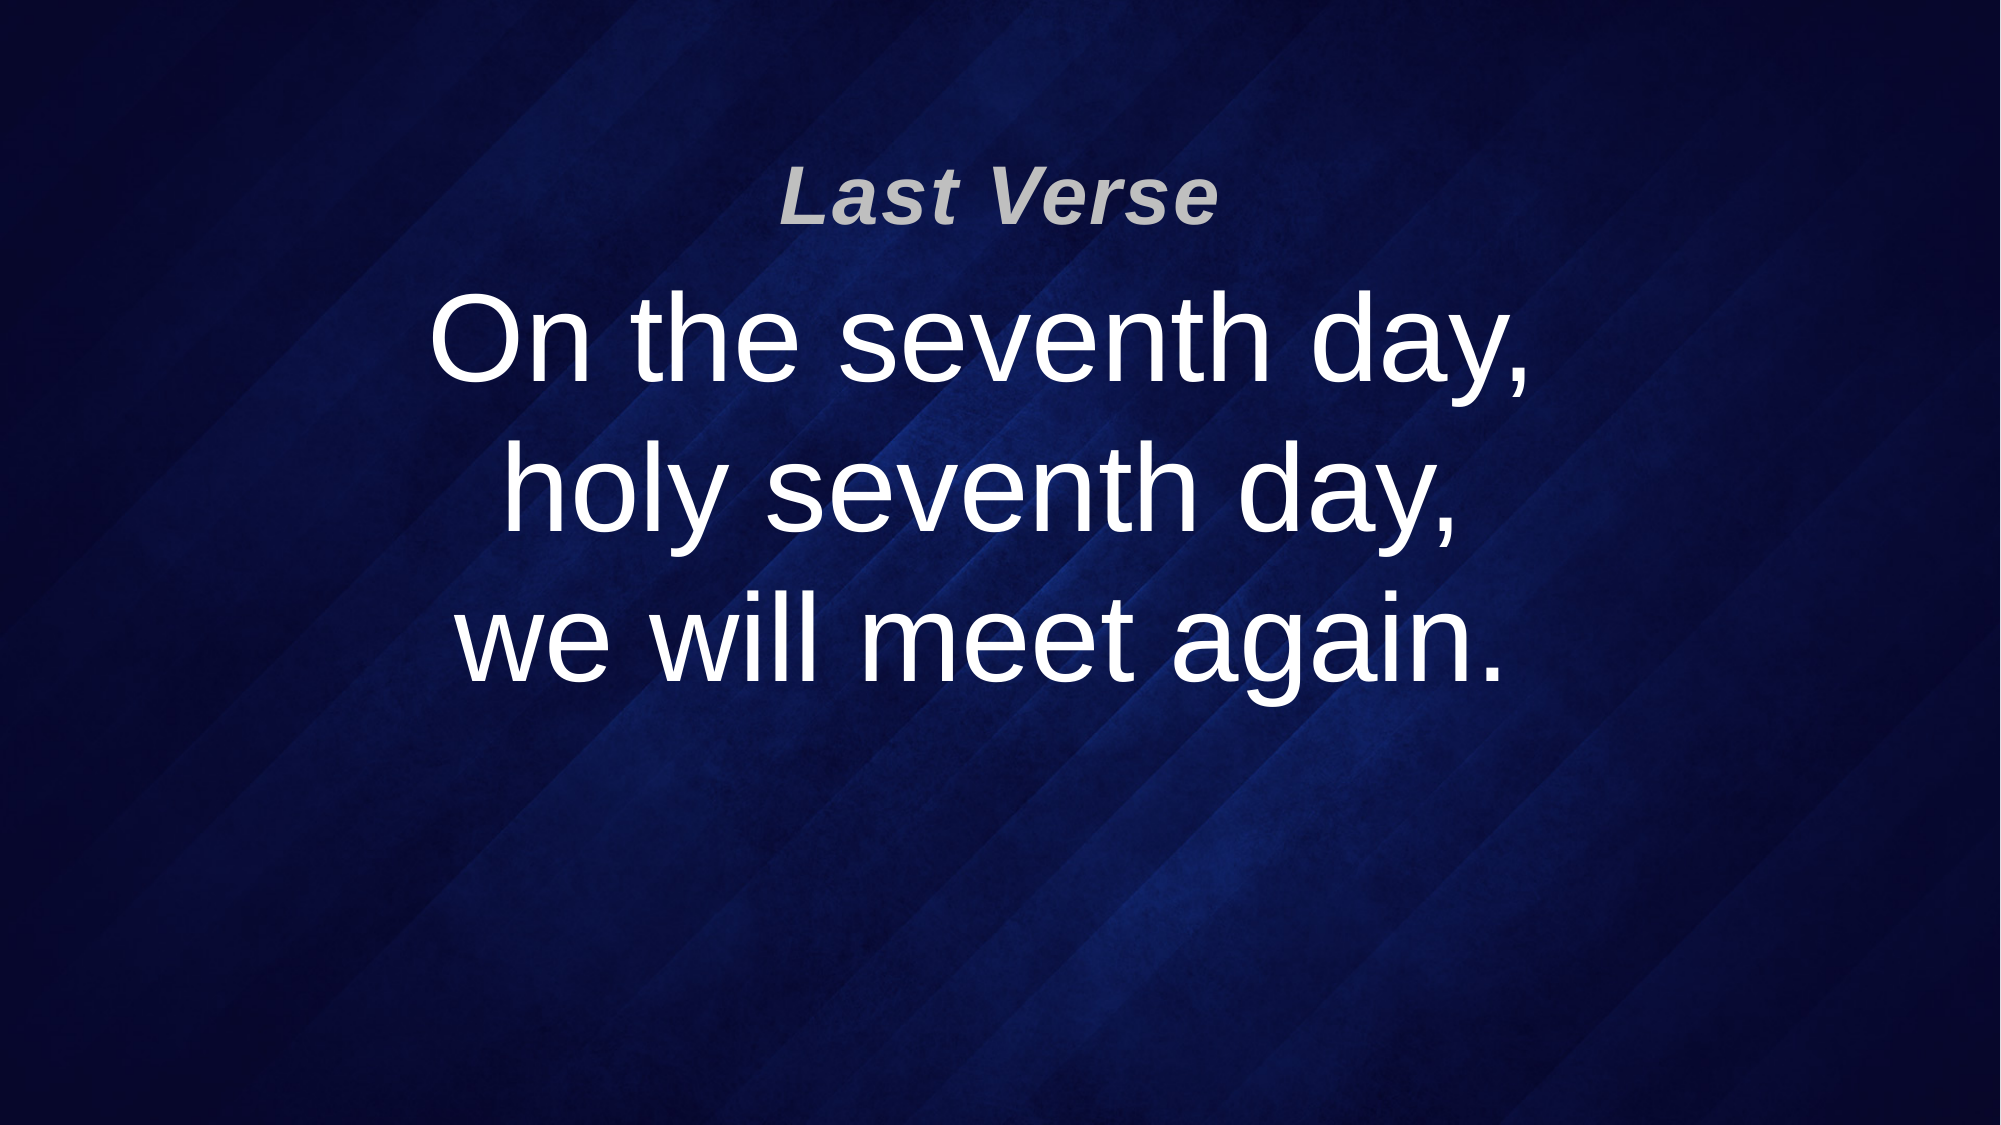

Last Verse
# On the seventh day, holy seventh day, we will meet again.